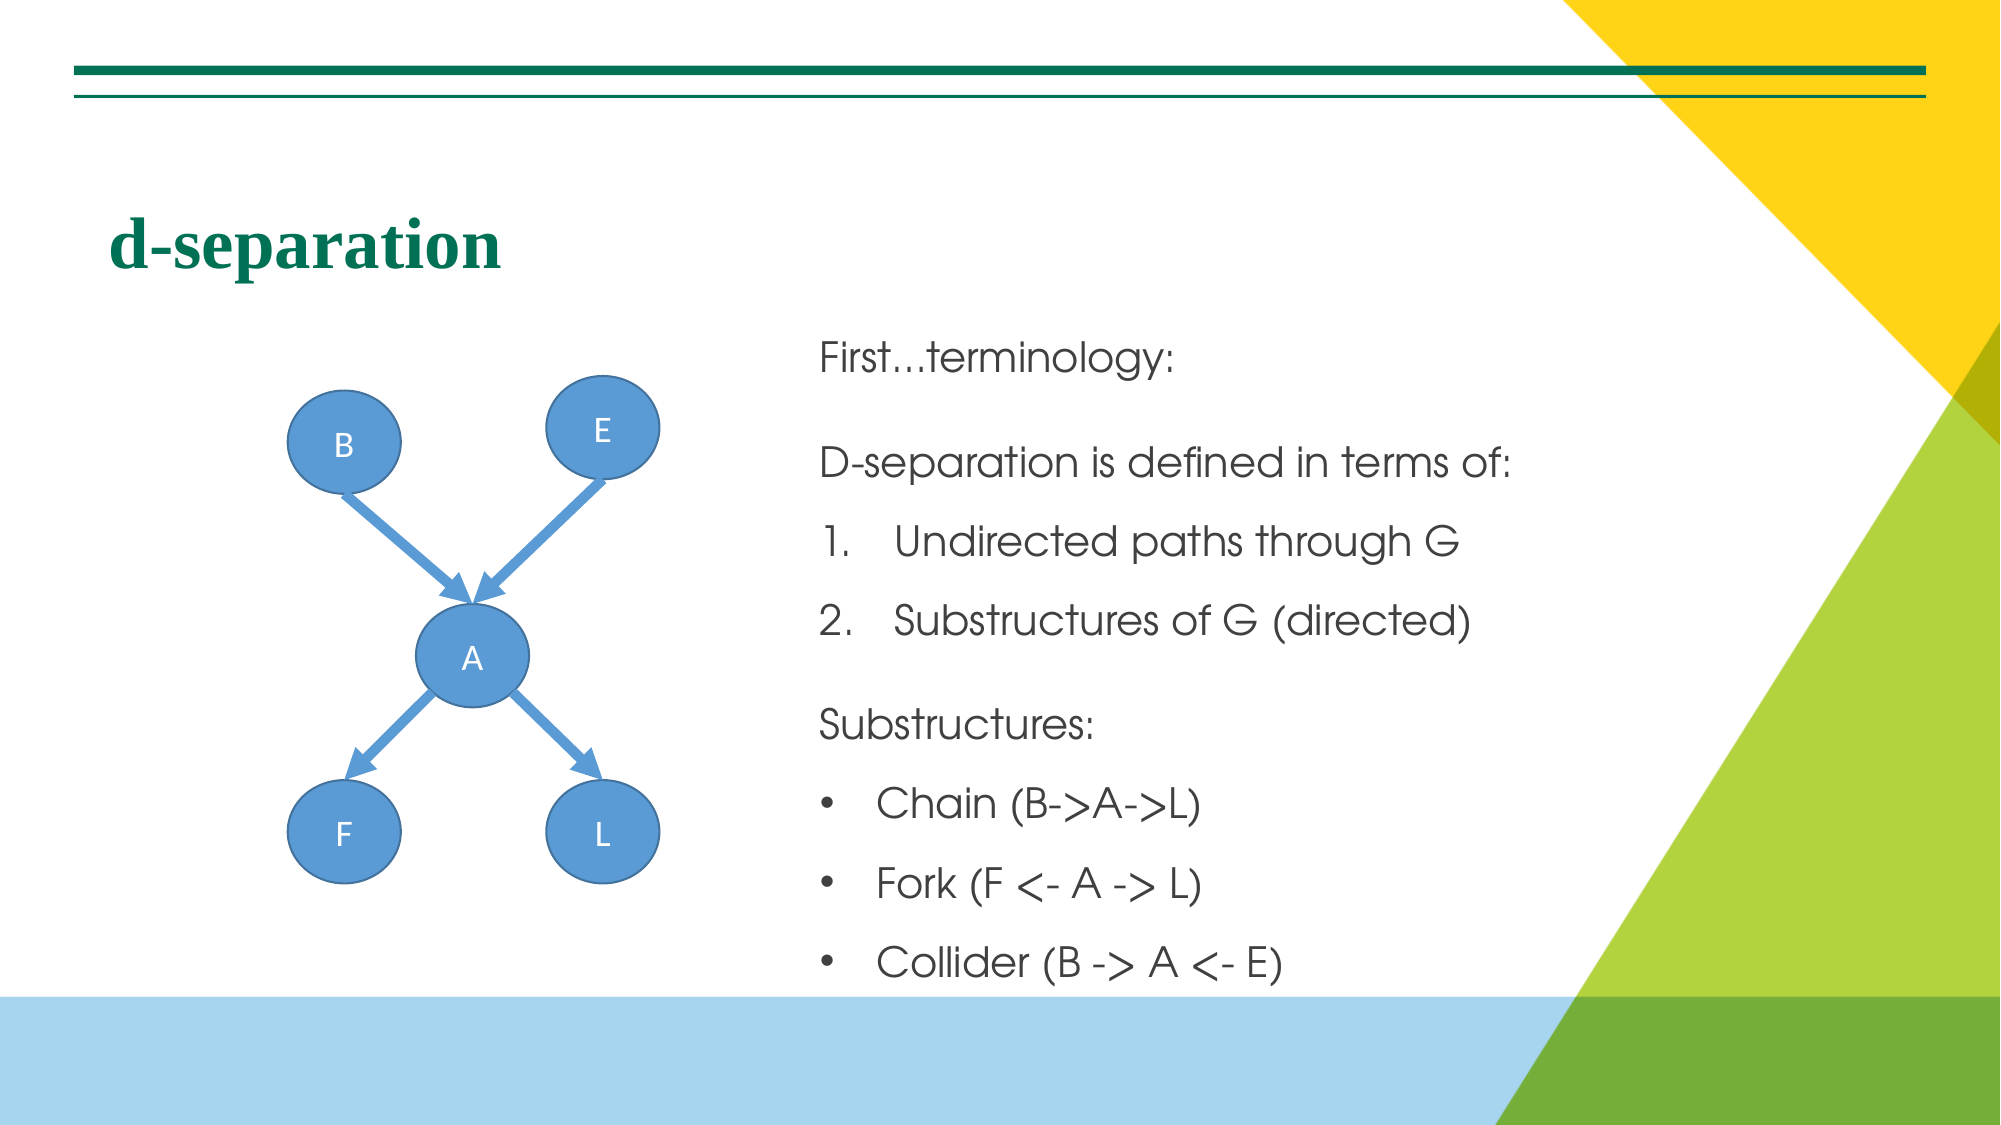

# d-separation
First…terminology:
D-separation is defined in terms of:
Undirected paths through G
Substructures of G (directed)
Substructures:
Chain (B->A->L)
Fork (F <- A -> L)
Collider (B -> A <- E)
E
B
A
L
F